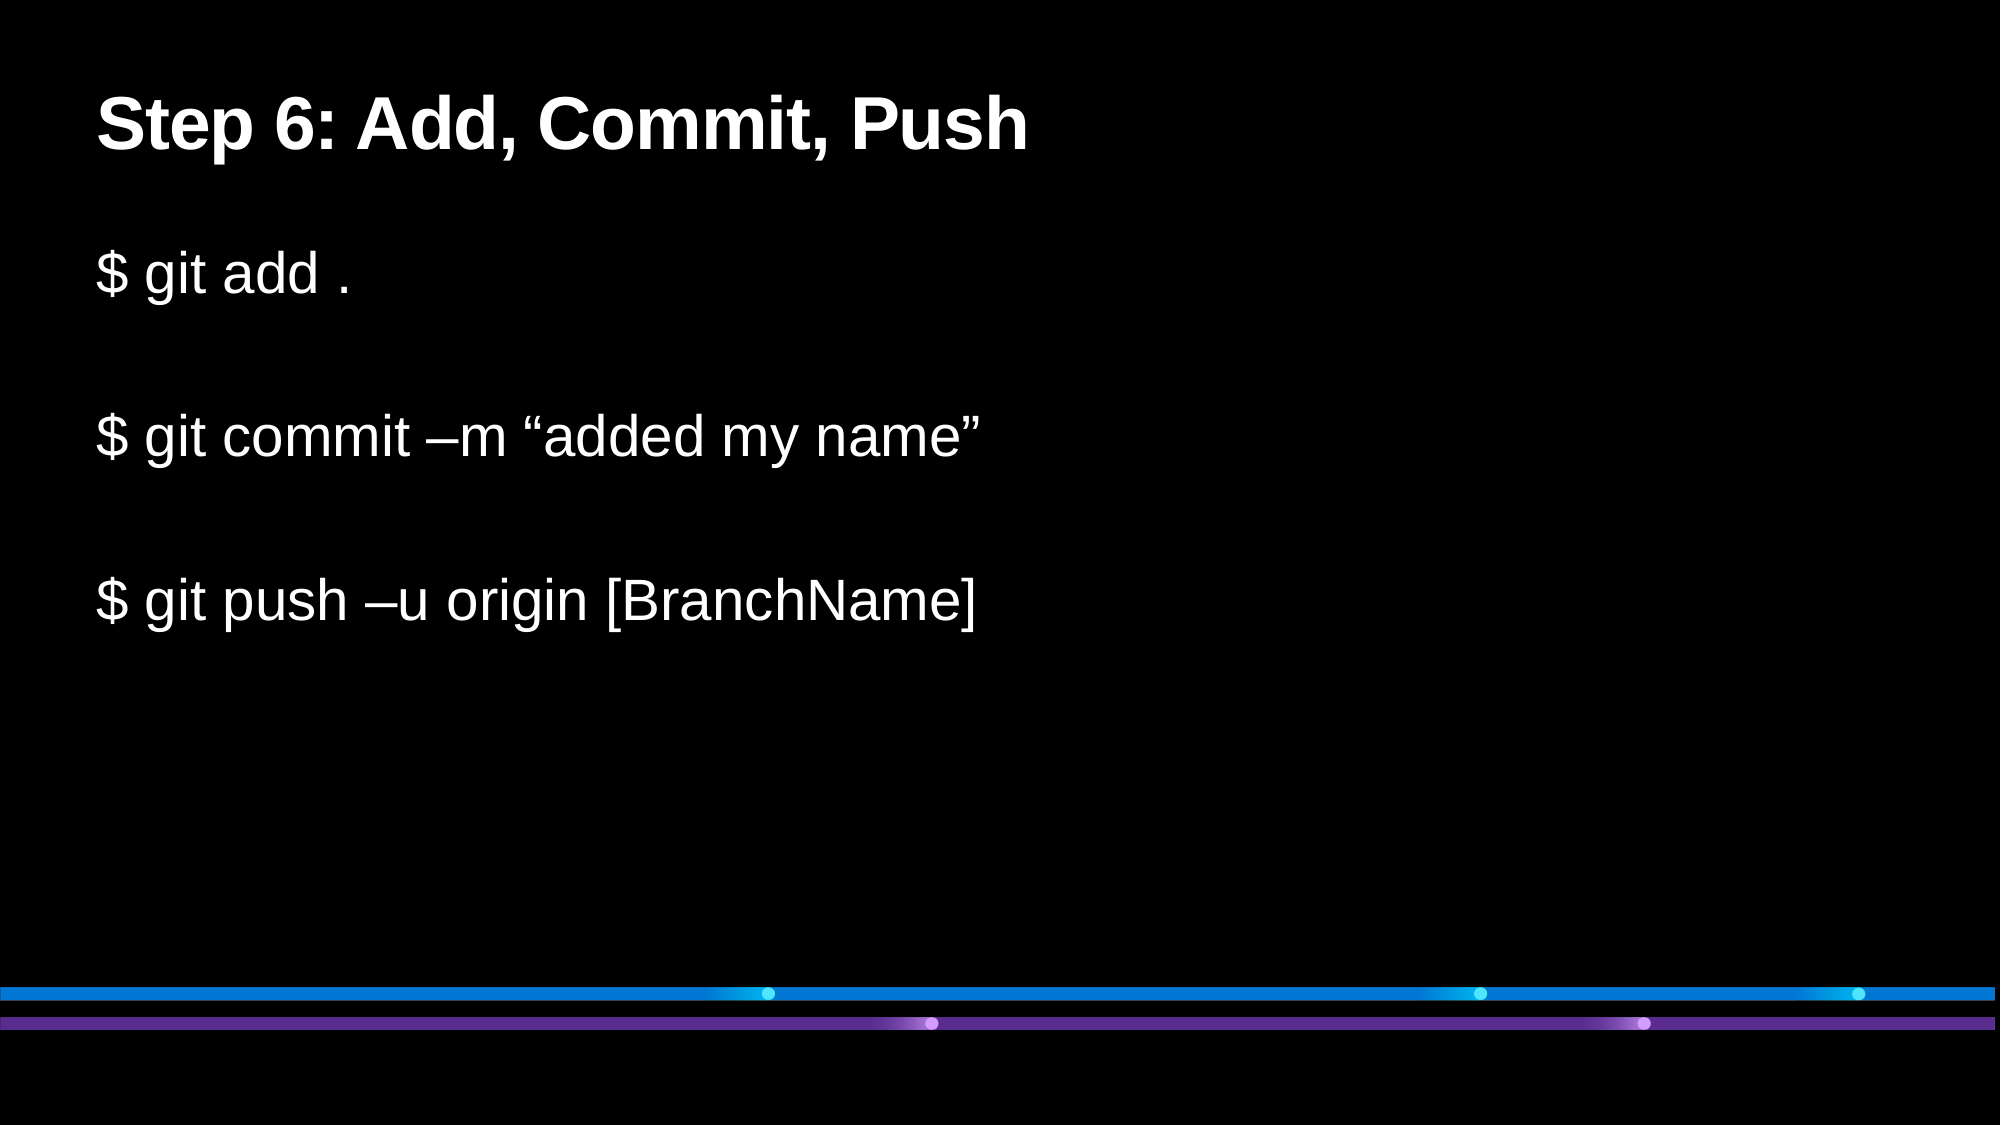

# Step 6: Add, Commit, Push
$ git add .

$ git commit –m “added my name”

$ git push –u origin [BranchName]